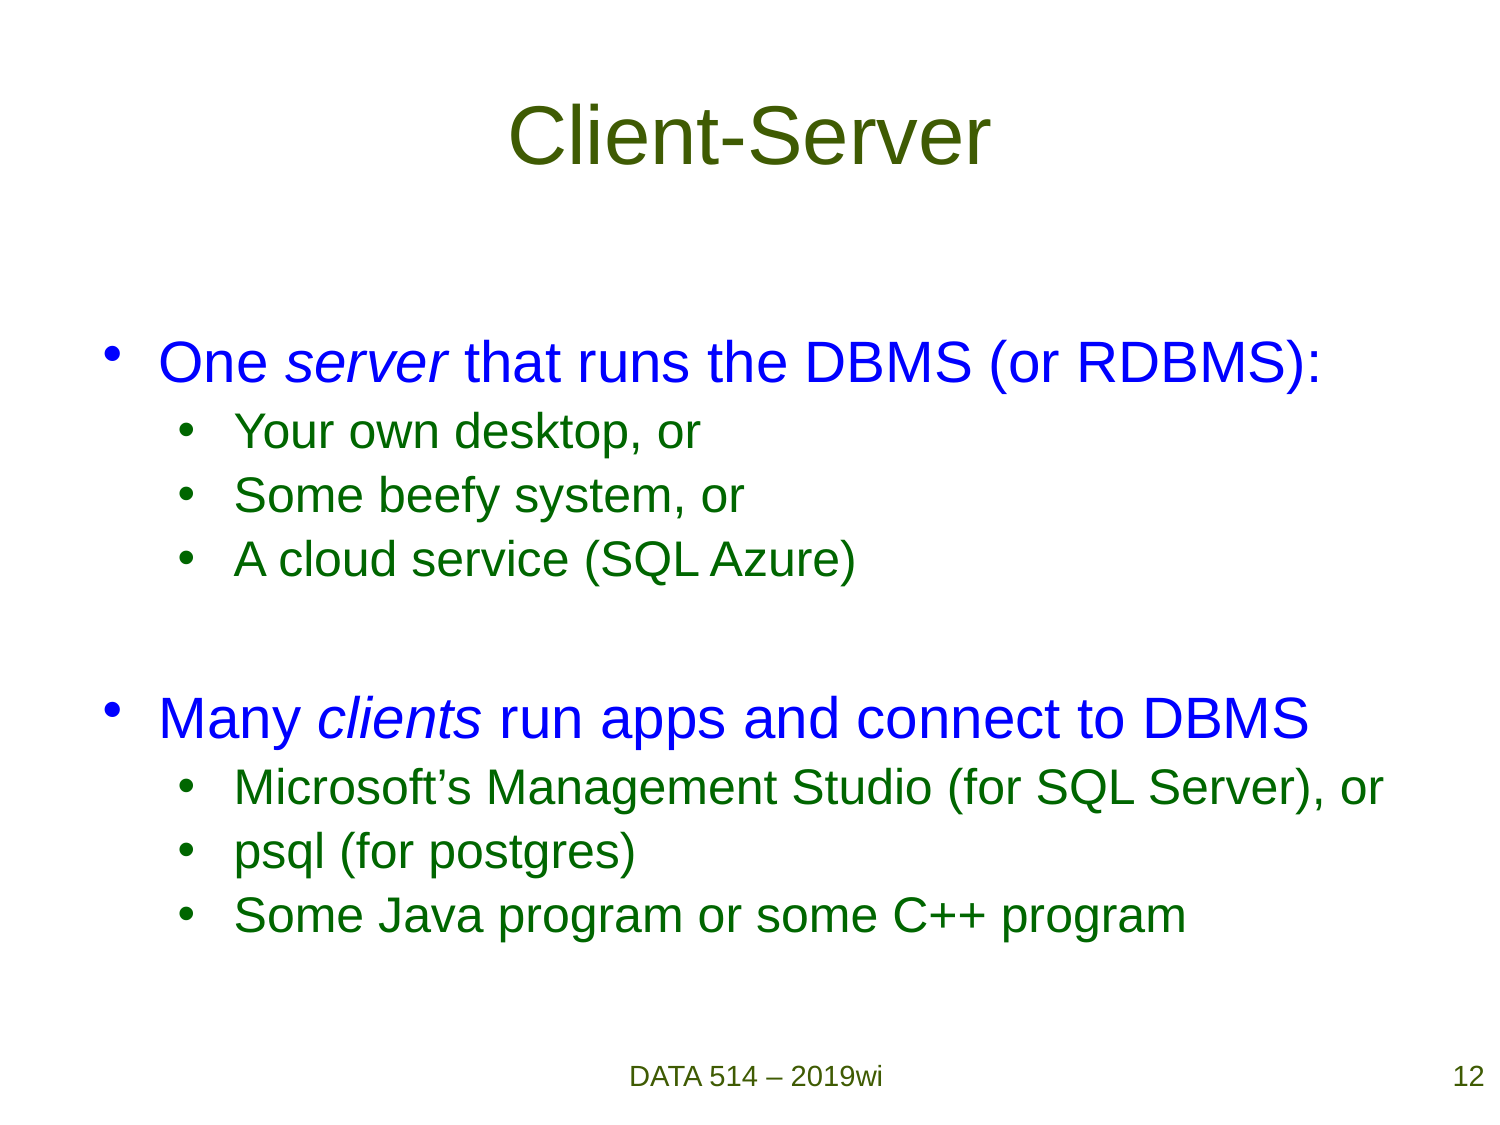

# Client-Server
One server that runs the DBMS (or RDBMS):
Your own desktop, or
Some beefy system, or
A cloud service (SQL Azure)

Many clients run apps and connect to DBMS
Microsoft’s Management Studio (for SQL Server), or
psql (for postgres)
Some Java program or some C++ program
DATA 514 – 2019wi
12